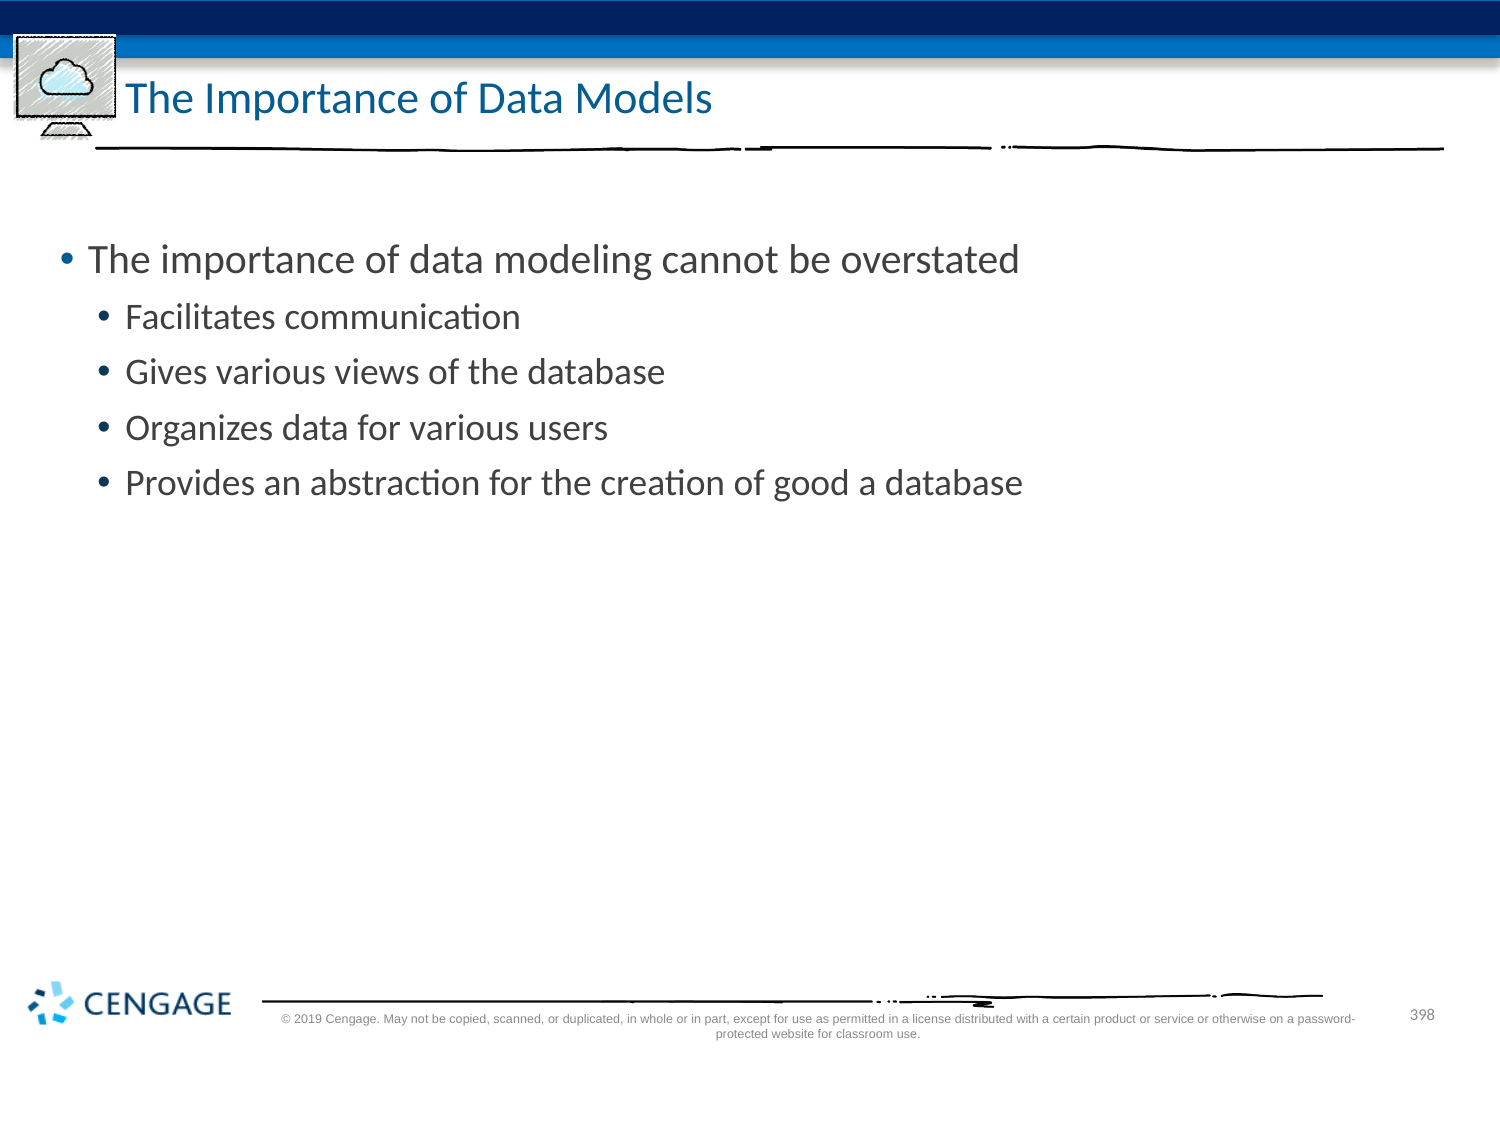

# The Importance of Data Models
The importance of data modeling cannot be overstated
Facilitates communication
Gives various views of the database
Organizes data for various users
Provides an abstraction for the creation of good a database

© 2019 Cengage. May not be copied, scanned, or duplicated, in whole or in part, except for use as permitted in a license distributed with a certain product or service or otherwise on a password-protected website for classroom use.